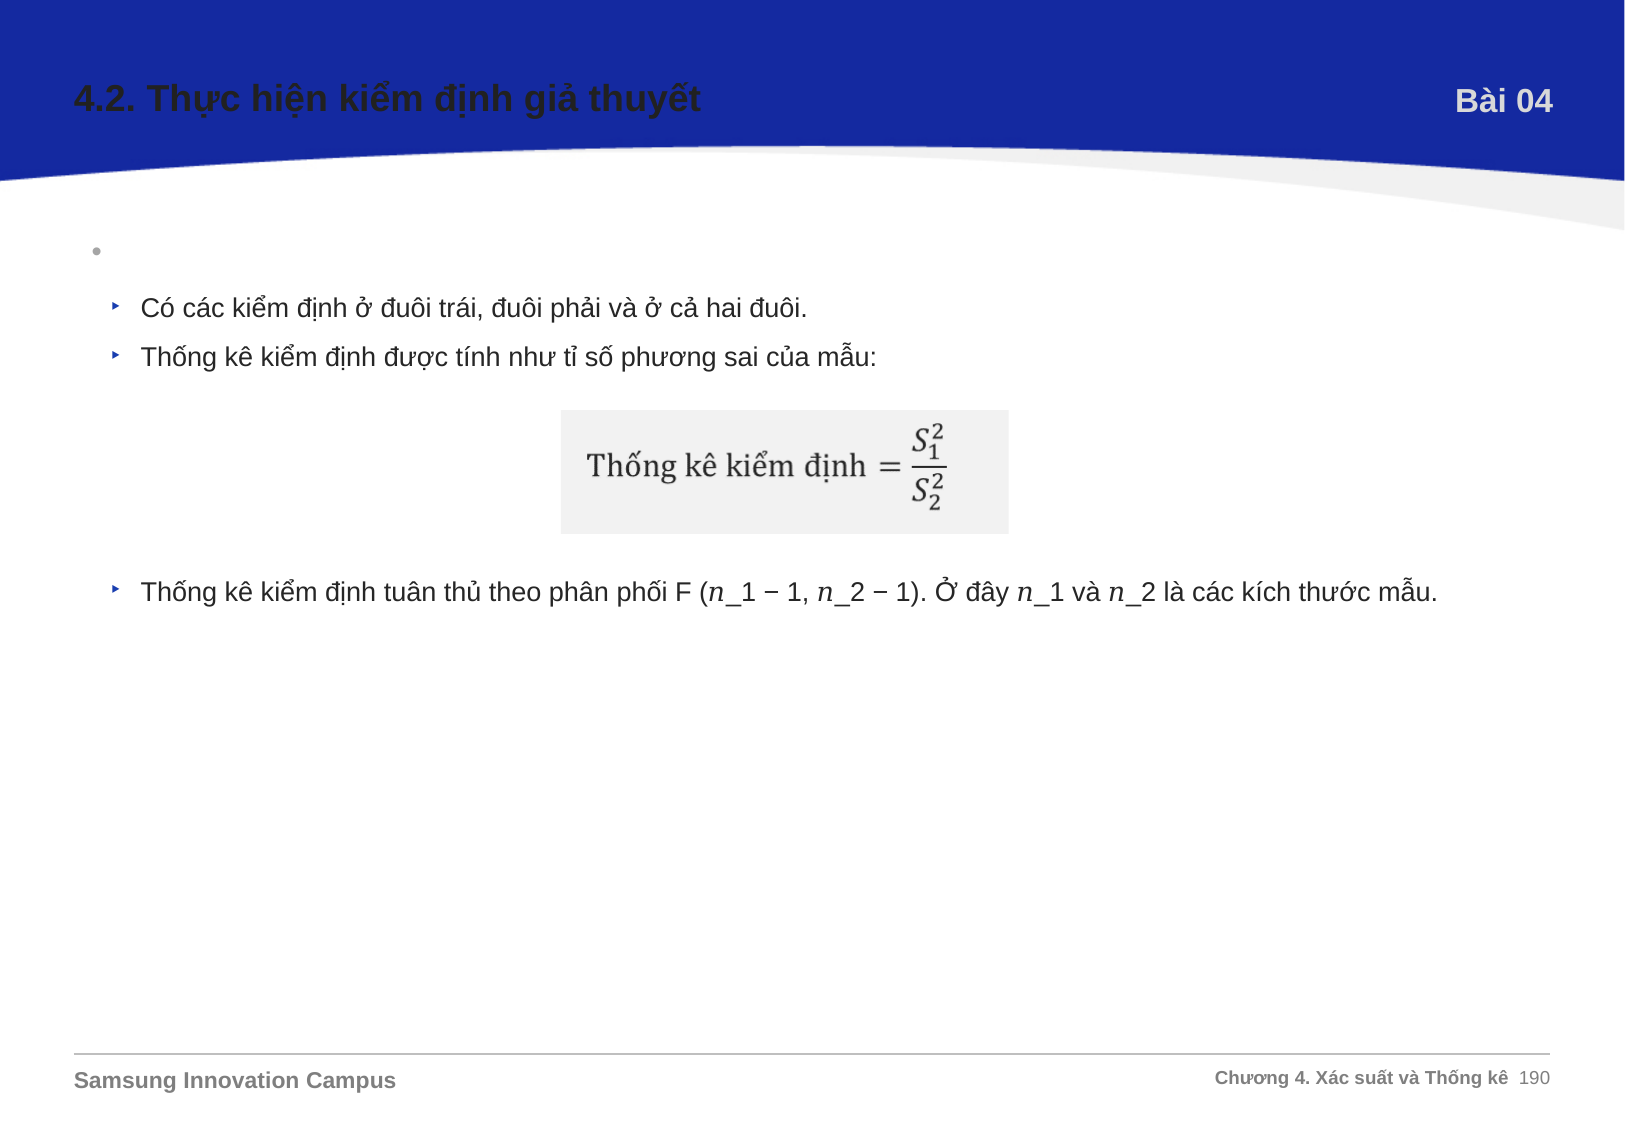

4.2. Thực hiện kiểm định giả thuyết
Bài 04
Kiểm định F về tỉ số phương sai:
Có các kiểm định ở đuôi trái, đuôi phải và ở cả hai đuôi.
Thống kê kiểm định được tính như tỉ số phương sai của mẫu:

Thống kê kiểm định tuân thủ theo phân phối F (𝑛_1 − 1, 𝑛_2 − 1). Ở đây 𝑛_1 và 𝑛_2 là các kích thước mẫu.